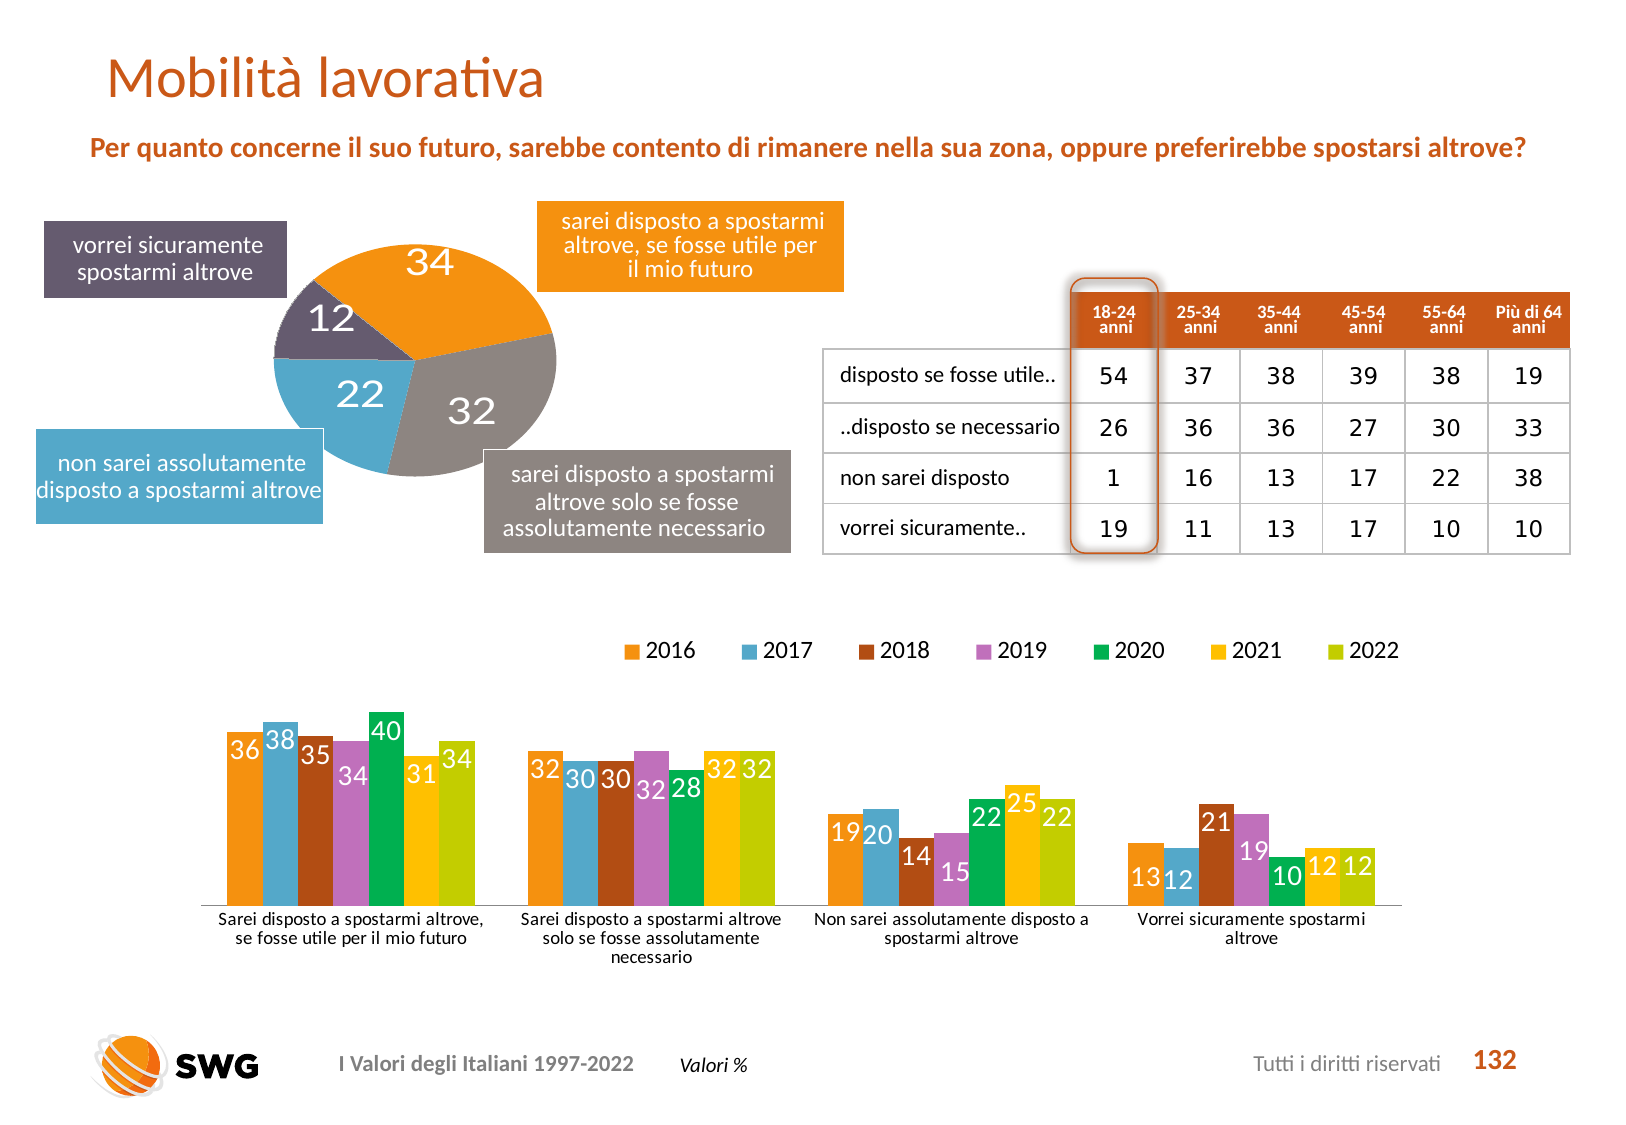

# Mobilità lavorativa
Per quanto concerne il suo futuro, sarebbe contento di rimanere nella sua zona, oppure preferirebbe spostarsi altrove?

### Chart

| Category |  |
|---|---|
| Sarei disposto a spostarmi altrove, se fosse utile per il mio futuro | 34.0 |
| Sarei disposto a spostarmi altrove solo se fosse assolutamente necessario | 32.0 |
| Non sarei assolutamente disposto a spostarmi altrove | 22.0 |
| Vorrei sicuramente spostarmi altrove | 12.0 |
 sarei disposto a spostarmi altrove, se fosse utile per
 il mio futuro
 vorrei sicuramente spostarmi altrove

|  | 18-24 anni | 25-34 anni | 35-44 anni | 45-54 anni | 55-64 anni | Più di 64 anni |
| --- | --- | --- | --- | --- | --- | --- |
| disposto se fosse utile.. | 54 | 37 | 38 | 39 | 38 | 19 |
| ..disposto se necessario | 26 | 36 | 36 | 27 | 30 | 33 |
| non sarei disposto | 1 | 16 | 13 | 17 | 22 | 38 |
| vorrei sicuramente.. | 19 | 11 | 13 | 17 | 10 | 10 |
 non sarei assolutamente disposto a spostarmi altrove
   sarei disposto a spostarmi  altrove solo se fosse assolutamente necessario

### Chart

| Category | 2016 | 2017 | 2018 | 2019 | 2020 | 2021 | 2022 |
|---|---|---|---|---|---|---|---|
| Sarei disposto a spostarmi altrove, se fosse utile per il mio futuro | 36.0 | 38.0 | 35.0 | 34.0 | 40.0 | 31.0 | 34.0 |
| Sarei disposto a spostarmi altrove solo se fosse assolutamente necessario | 32.0 | 30.0 | 30.0 | 32.0 | 28.0 | 32.0 | 32.0 |
| Non sarei assolutamente disposto a spostarmi altrove | 19.0 | 20.0 | 14.0 | 15.0 | 22.0 | 25.0 | 22.0 |
| Vorrei sicuramente spostarmi altrove | 13.0 | 12.0 | 21.0 | 19.0 | 10.0 | 12.0 | 12.0 |
132
Valori %